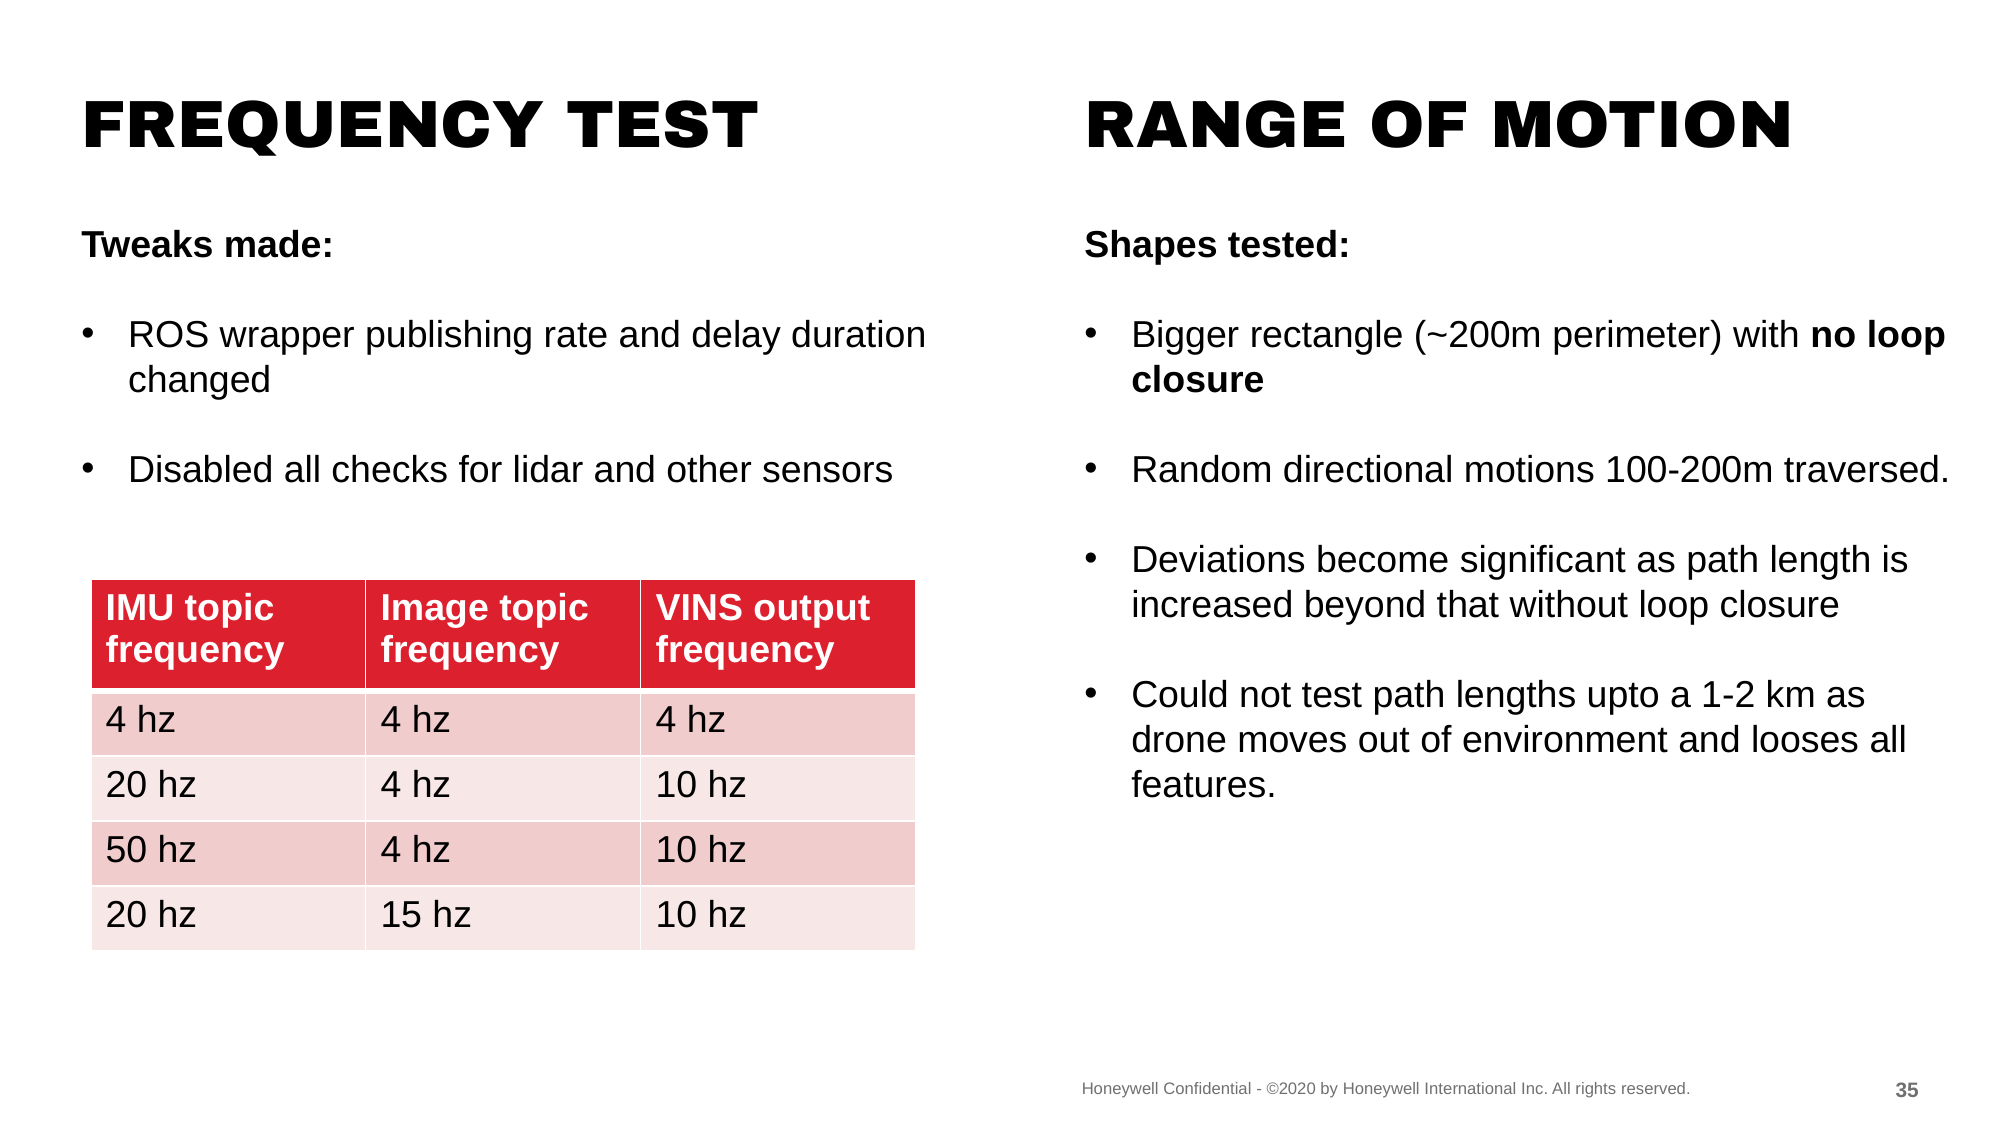

# Frequency TEST
Range of motion
Tweaks made:

ROS wrapper publishing rate and delay duration changed
Disabled all checks for lidar and other sensors
Shapes tested:

Bigger rectangle (~200m perimeter) with no loop closure
Random directional motions 100-200m traversed.
Deviations become significant as path length is increased beyond that without loop closure
Could not test path lengths upto a 1-2 km as drone moves out of environment and looses all features.
| IMU topic frequency | Image topic frequency | VINS output frequency |
| --- | --- | --- |
| 4 hz | 4 hz | 4 hz |
| 20 hz | 4 hz | 10 hz |
| 50 hz | 4 hz | 10 hz |
| 20 hz | 15 hz | 10 hz |
35